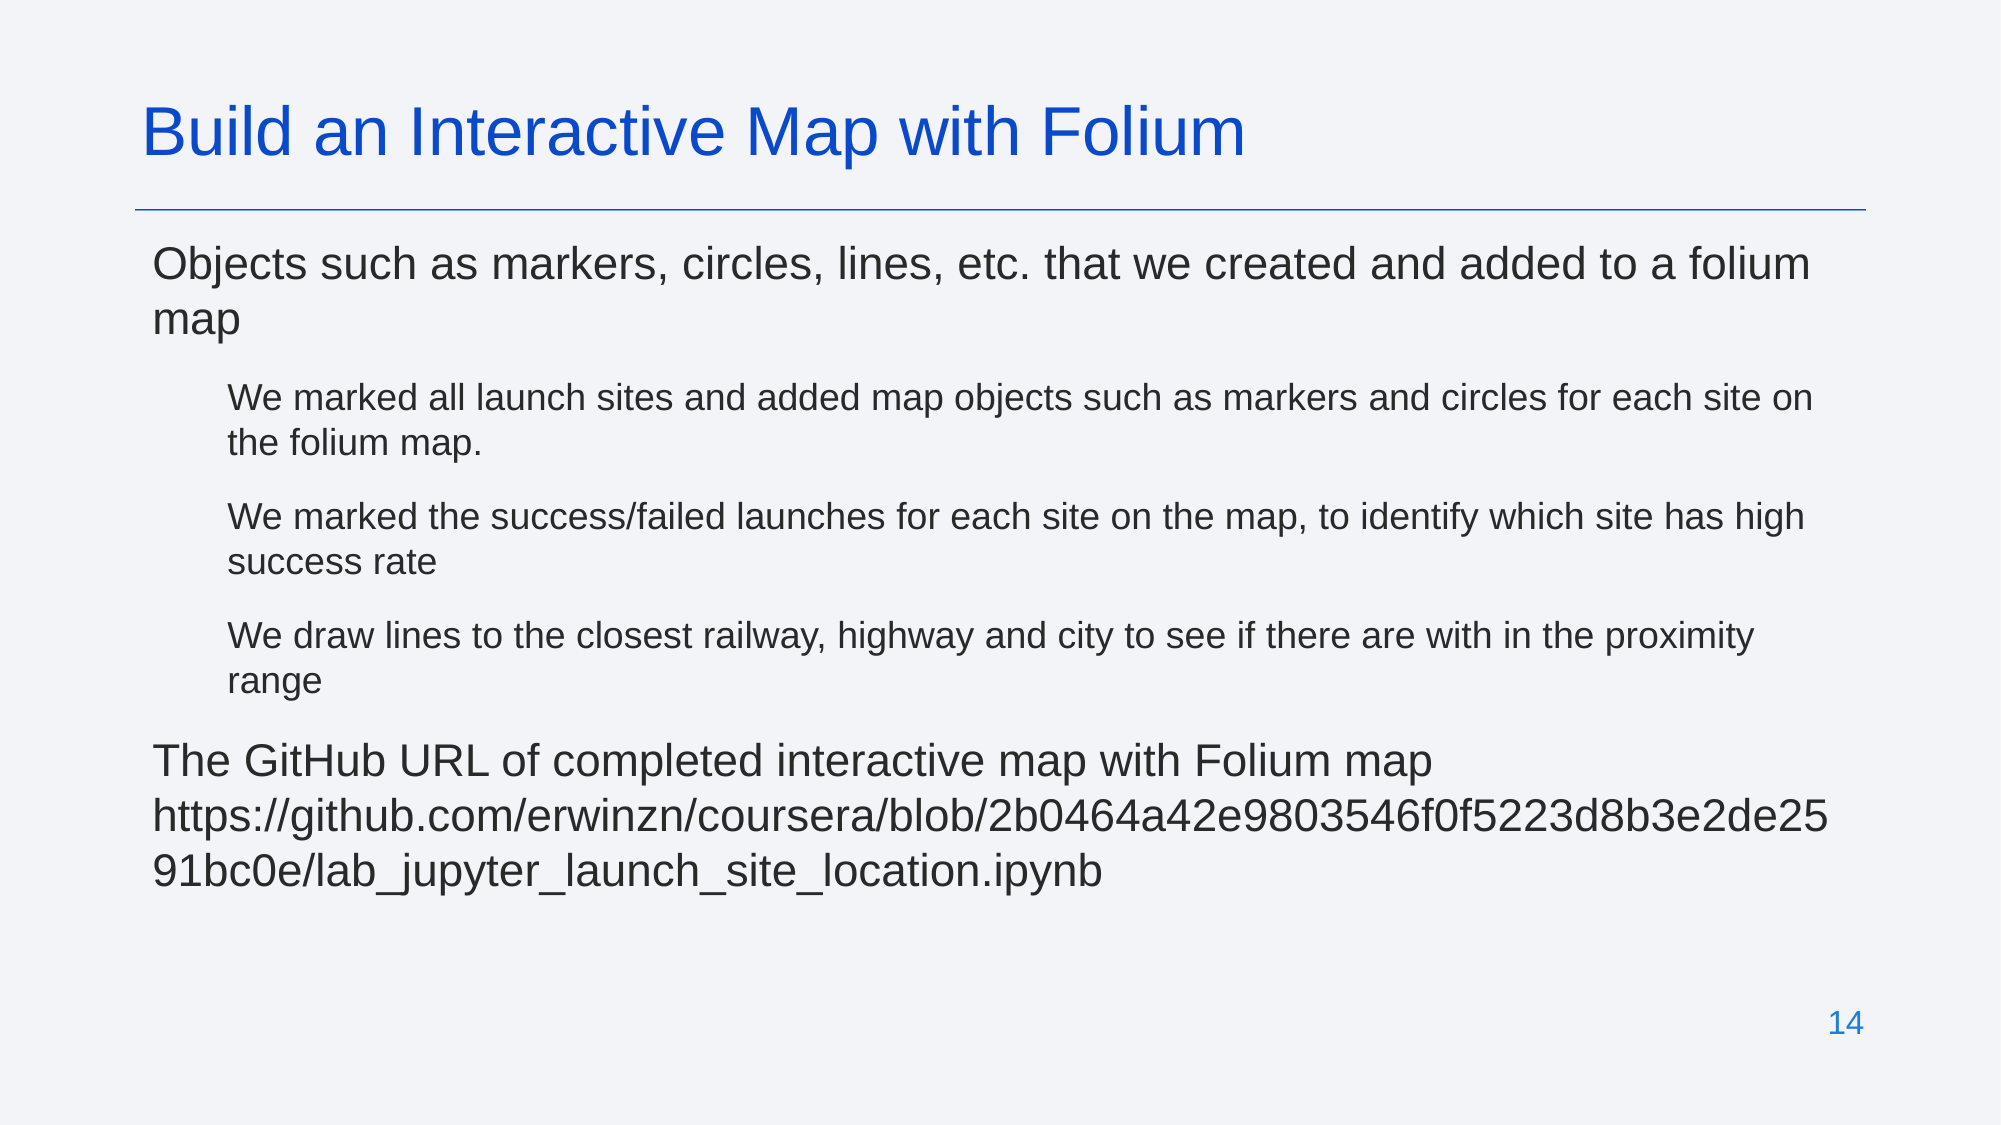

Build an Interactive Map with Folium
Objects such as markers, circles, lines, etc. that we created and added to a folium map
We marked all launch sites and added map objects such as markers and circles for each site on the folium map.
We marked the success/failed launches for each site on the map, to identify which site has high success rate
We draw lines to the closest railway, highway and city to see if there are with in the proximity range
The GitHub URL of completed interactive map with Folium map https://github.com/erwinzn/coursera/blob/2b0464a42e9803546f0f5223d8b3e2de2591bc0e/lab_jupyter_launch_site_location.ipynb

14